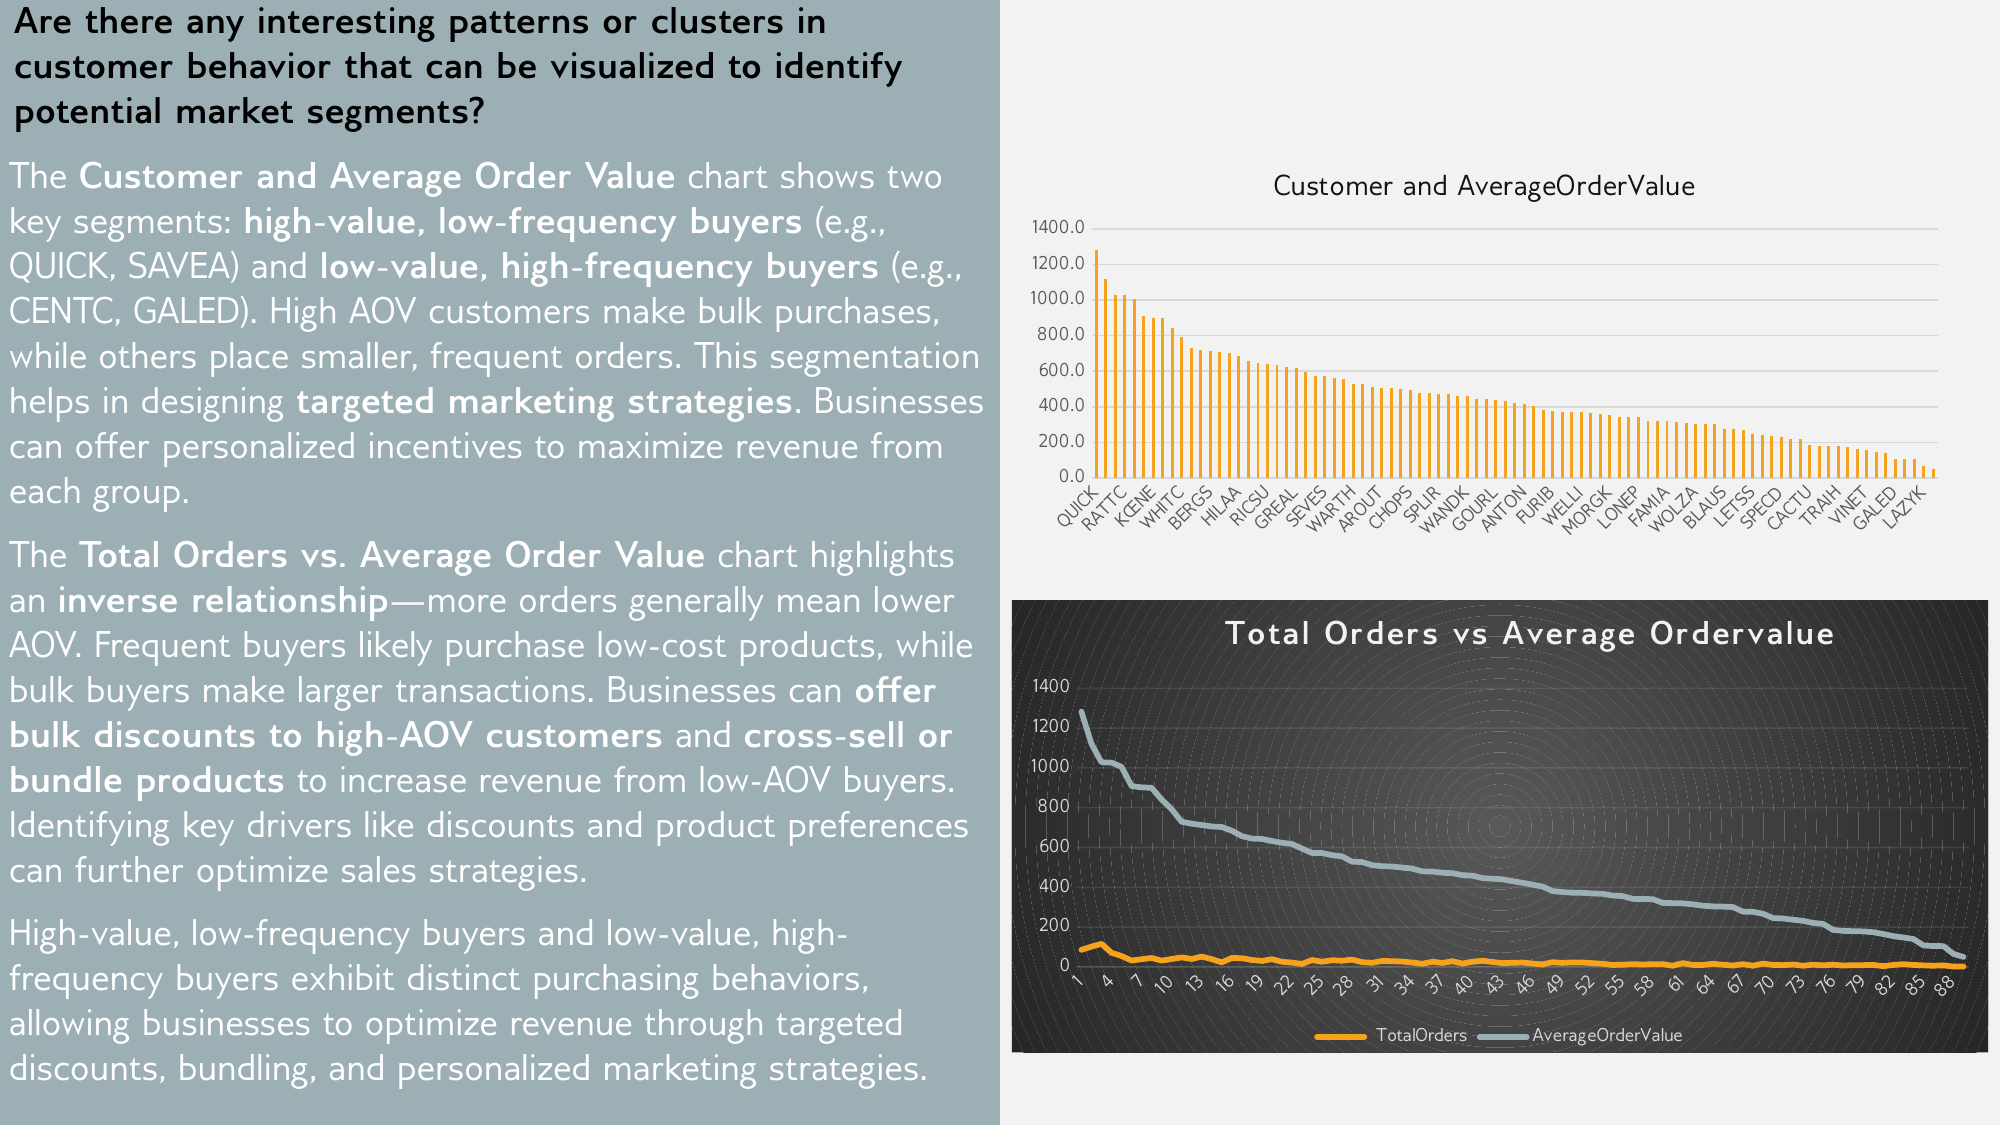

Are there any interesting patterns or clusters in customer behavior that can be visualized to identify potential market segments?
The Customer and Average Order Value chart shows two key segments: high-value, low-frequency buyers (e.g., QUICK, SAVEA) and low-value, high-frequency buyers (e.g., CENTC, GALED). High AOV customers make bulk purchases, while others place smaller, frequent orders. This segmentation helps in designing targeted marketing strategies. Businesses can offer personalized incentives to maximize revenue from each group.

### Chart: Customer and AverageOrderValue

| Category | AverageOrderValue |
|---|---|
| QUICK | 1282.29424418604 |
| ERNSH | 1121.13983333333 |
| SAVEA | 1028.18606372549 |
| RATTC | 1026.29281249999 |
| HUNGO | 1005.60260869565 |
| HANAR | 908.725545454545 |
| KOENE | 902.2559375 |
| FOLKO | 899.67198275862 |
| MEREP | 841.247727272727 |
| WHITC | 792.522666666666 |
| FRANK | 729.18125 |
| QUEEN | 719.687330985915 |
| BERGS | 712.84923076923 |
| SUPRD | 705.475 |
| PICCO | 702.906428571428 |
| HILAA | 684.090125 |
| BONAP | 657.056944444444 |
| BOTTM | 644.792633333333 |
| RICSU | 642.9374375 |
| LEHMS | 632.394270833333 |
| BLONP | 623.666346153846 |
| GREAL | 617.661025641025 |
| SIMOB | 594.331428571428 |
| LINOD | 572.710294117647 |
| SEVES | 572.0815 |
| LILAS | 561.312727272727 |
| VAFFE | 555.344989583333 |
| WARTH | 528.693333333333 |
| OLDWO | 526.974153846153 |
| EASTC | 511.094354838709 |
| AROUT | 505.972533333333 |
| OTTIK | 504.494 |
| RICAR | 499.164829545454 |
| CHOPS | 493.882307692307 |
| FOLIG | 480.142857142857 |
| GODOS | 479.376490384615 |
| SPLIR | 472.841176470588 |
| TORTU | 470.759 |
| MAISD | 461.14074074074 |
| WANDK | 458.381818181818 |
| LAMAI | 446.355 |
| VICTE | 442.849210526315 |
| GOURL | 440.244615384615 |
| MAGAA | 430.903448275862 |
| REGGC | 422.937905405405 |
| ANTON | 413.175147058823 |
| TRADH | 403.891666666666 |
| QUEDE | 381.075 |
| FURIB | 376.321 |
| ISLAT | 372.832758620689 |
| BSBEV | 372.175 |
| WELLI | 368.785576923076 |
| SANTG | 367.2972 |
| PRINI | 358.446875 |
| MORGK | 356.083333333333 |
| TOMSP | 341.724523809523 |
| ALFKI | 341.295714285714 |
| LONEP | 340.355555555555 |
| PERIC | 321.371125 |
| BOLID | 320.374545454545 |
| FAMIA | 319.378947368421 |
| COMMI | 314.563636363636 |
| DRACD | 307.64725 |
| WOLZA | 304.185714285714 |
| OCEAN | 303.014285714285 |
| THEBI | 300.909677419354 |
| BLAUS | 277.700416666666 |
| FRANR | 276.813636363636 |
| WILMK | 267.230434782608 |
| LETSS | 245.585714285714 |
| HUNGC | 243.405 |
| RANCH | 237.008333333333 |
| SPECD | 231.414285714285 |
| LACOR | 220.746875 |
| THECR | 216.186842105263 |
| CACTU | 185.961764705882 |
| CONSH | 181.095454545454 |
| DUMON | 179.544444444444 |
| TRAIH | 178.5 |
| FRANS | 174.577777777777 |
| GROSR | 164.981818181818 |
| VINET | 154.57 |
| ROMEY | 148.0 |
| ANATR | 140.295 |
| GALED | 108.166666666666 |
| NORTS | 104.806428571428 |
| LAUGB | 104.5875 |
| LAZYK | 65.3125 |
| CENTC | 50.4 |
The Total Orders vs. Average Order Value chart highlights an inverse relationship—more orders generally mean lower AOV. Frequent buyers likely purchase low-cost products, while bulk buyers make larger transactions. Businesses can offer bulk discounts to high-AOV customers and cross-sell or bundle products to increase revenue from low-AOV buyers. Identifying key drivers like discounts and product preferences can further optimize sales strategies.

### Chart: Total Orders vs Average Ordervalue

| Category |  TotalOrders | AverageOrderValue |
|---|---|---|
High-value, low-frequency buyers and low-value, high-frequency buyers exhibit distinct purchasing behaviors, allowing businesses to optimize revenue through targeted discounts, bundling, and personalized marketing strategies.